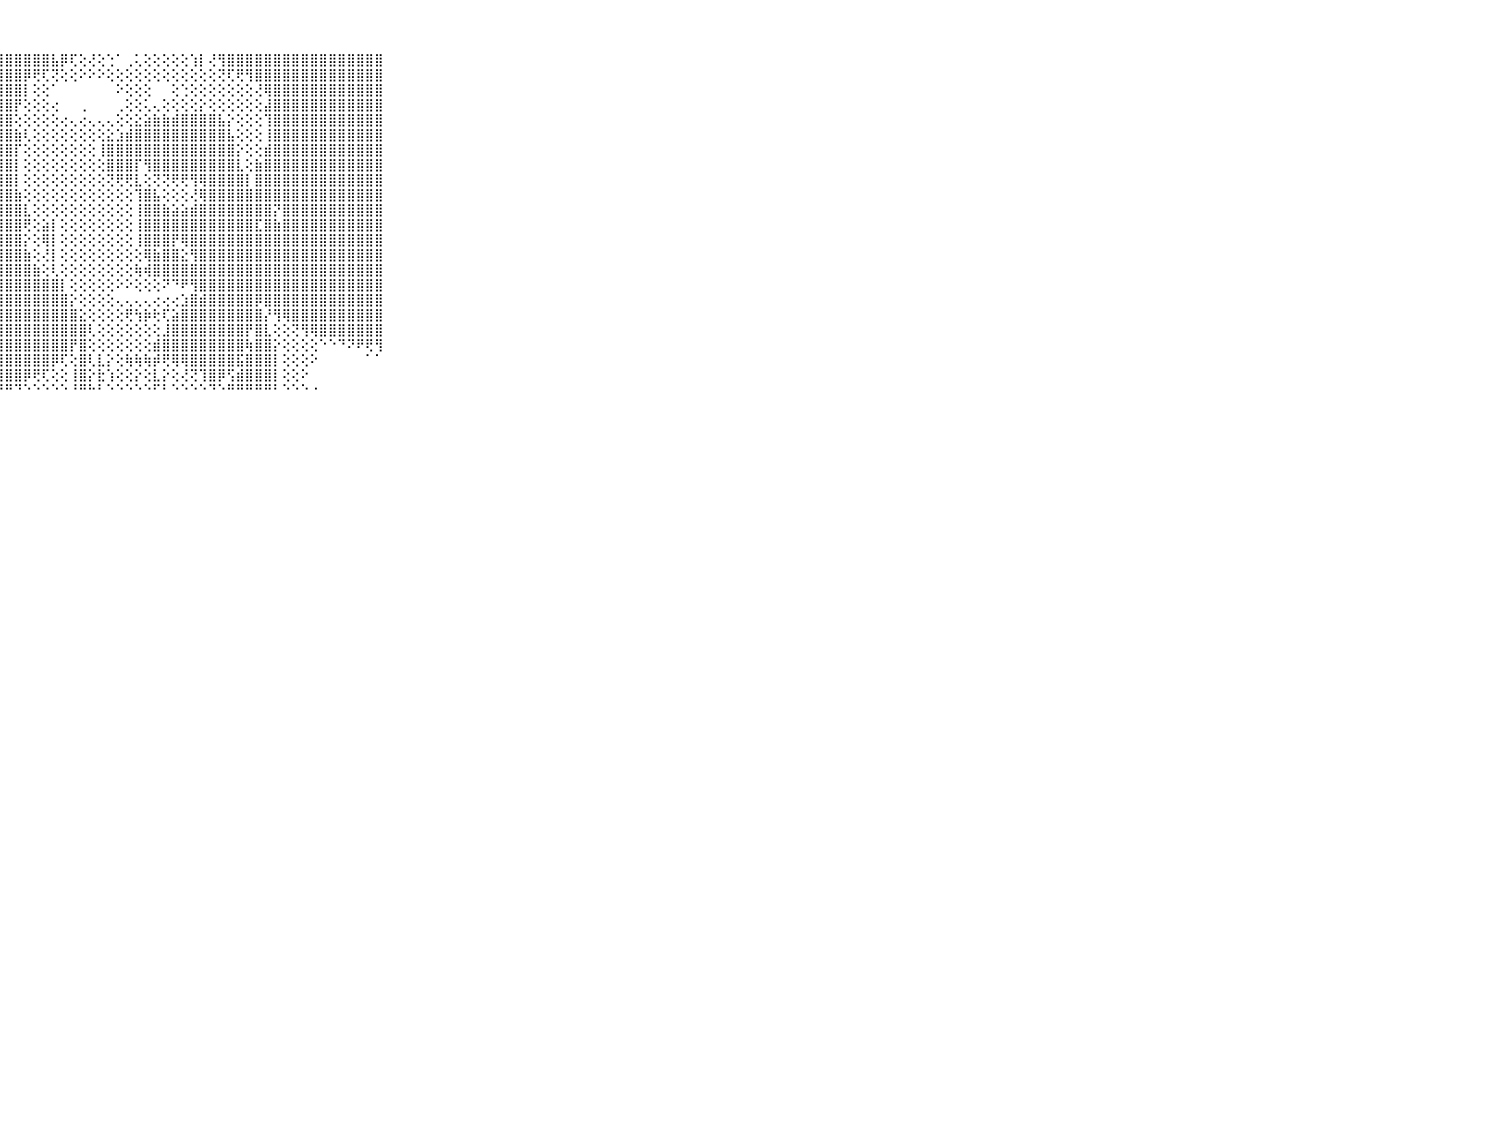

⠀⠀⠀⠀⠀⠀⠀⠀⠀⠀⠀⣿⣿⣿⣿⣿⣿⣿⣿⣿⣿⣿⣿⣿⣿⣿⣿⣿⣿⣿⣿⣿⣿⣧⡿⢏⢕⢜⢕⢑⠁⢀⢅⢕⢕⢕⢕⢕⢱⡇⢜⢻⣿⣿⣿⣿⣿⣿⣿⣿⣿⣿⣿⣿⣿⣿⣿⣿⣿⠀⠀⠀⠀⠀⠀⠀⠀⠀⠀⠀⠀
⠀⠀⠀⠀⠀⠀⠀⠀⠀⠀⠀⣿⣿⣿⣿⣿⣿⣿⣿⣿⣿⣿⣿⣿⣿⣿⣿⣿⣿⣿⡿⢟⢏⢝⢕⢕⠕⠕⠕⢕⢕⢕⢕⢕⢕⢕⢕⢕⢕⢕⢕⢝⢏⢟⢻⣿⣿⣿⣿⣿⣿⣿⣿⣿⣿⣿⣿⣿⣿⠀⠀⠀⠀⠀⠀⠀⠀⠀⠀⠀⠀
⠀⠀⠀⠀⠀⠀⠀⠀⠀⠀⠀⣿⣿⣿⣿⣿⣿⣿⣿⣿⣿⣿⣿⣿⣿⣿⣿⣿⣿⣿⡇⢕⢕⠁⠀⠀⠀⠀⠀⠀⠕⢕⢕⢕⠀⠀⢕⢑⢕⢕⢕⢕⢕⢕⢕⢜⢿⣿⣿⣿⣿⣿⣿⣿⣿⣿⣿⣿⣿⠀⠀⠀⠀⠀⠀⠀⠀⠀⠀⠀⠀
⠀⠀⠀⠀⠀⠀⠀⠀⠀⠀⠀⣿⣿⣿⣿⣿⣿⣿⣿⣿⣿⣿⣿⣿⣿⣿⣿⣿⣿⡟⢕⢕⢕⢔⠀⠀⢀⠀⠀⠀⢀⢕⢕⢅⢄⢕⢕⢕⢕⡕⢕⢕⢕⢕⢕⢕⣼⣿⣿⣿⣿⣿⣿⣿⣿⣿⣿⣿⣿⠀⠀⠀⠀⠀⠀⠀⠀⠀⠀⠀⠀
⠀⠀⠀⠀⠀⠀⠀⠀⠀⠀⠀⣿⣿⣿⣿⣿⣿⣿⣿⣿⣿⣿⣿⣿⣿⣿⣿⣿⣿⢕⢕⢕⢕⢕⢔⢄⢔⢄⢄⢄⢕⢕⣕⣵⣷⣷⣾⣿⣿⣿⣿⣧⡕⢕⢕⢕⢹⣿⣿⣿⣿⣿⣿⣿⣿⣿⣿⣿⣿⠀⠀⠀⠀⠀⠀⠀⠀⠀⠀⠀⠀
⠀⠀⠀⠀⠀⠀⠀⠀⠀⠀⠀⣿⣿⣿⣿⣿⣿⣿⣿⣿⣿⣿⣿⣿⣿⣿⣿⣿⣿⣷⢇⢕⢕⢕⢕⢕⢕⢕⢕⣕⣱⣾⣿⣿⣿⣿⣿⣿⣿⣿⣿⣿⣧⢕⢕⢕⢸⣿⣿⣿⣿⣿⣿⣿⣿⣿⣿⣿⣿⠀⠀⠀⠀⠀⠀⠀⠀⠀⠀⠀⠀
⠀⠀⠀⠀⠀⠀⠀⠀⠀⠀⠀⣿⣿⣿⣿⣿⣿⣿⣿⣿⣿⣿⣿⣿⣿⣿⣿⣿⣿⡏⢕⢕⢕⢕⢕⢕⢕⢕⢸⣿⣿⣿⣿⣿⣿⣿⣿⣿⣿⣿⣿⣿⣿⡕⢕⢕⣾⣿⣿⣿⣿⣿⣿⣿⣿⣿⣿⣿⣿⠀⠀⠀⠀⠀⠀⠀⠀⠀⠀⠀⠀
⠀⠀⠀⠀⠀⠀⠀⠀⠀⠀⠀⣿⣿⣿⣿⣿⣿⣿⣿⣿⣿⣿⣿⣿⣿⣿⣿⣿⣿⡇⢕⢕⢕⢕⢕⢕⢕⢕⢕⣿⣿⣿⡏⢻⣿⣿⣿⣿⣿⣿⣿⣿⣿⣇⢕⣷⣿⣿⣿⣿⣿⣿⣿⣿⣿⣿⣿⣿⣿⠀⠀⠀⠀⠀⠀⠀⠀⠀⠀⠀⠀
⠀⠀⠀⠀⠀⠀⠀⠀⠀⠀⠀⣿⣿⣿⣿⣿⣿⣿⣿⣿⣿⣿⣿⣿⣿⣿⣿⣿⣿⡇⢕⢕⢕⢕⢕⢕⢕⢕⢕⢝⢟⢟⣇⢕⢝⢝⢟⢟⢻⢿⣿⣿⣿⣿⡇⣿⣿⣿⣿⣿⣿⣿⣿⣿⣿⣿⣿⣿⣿⠀⠀⠀⠀⠀⠀⠀⠀⠀⠀⠀⠀
⠀⠀⠀⠀⠀⠀⠀⠀⠀⠀⠀⣿⣿⣿⣿⣿⣿⣿⣿⣿⣿⣿⣿⣿⣿⣿⣿⣿⣿⣷⢕⢕⢕⢕⢕⢕⢕⢕⢕⢕⢕⢕⢹⣿⣧⢕⢕⢕⢜⢿⣿⣿⣿⣿⣿⣿⣿⣿⣿⣿⣿⣿⣿⣿⣿⣿⣿⣿⣿⠀⠀⠀⠀⠀⠀⠀⠀⠀⠀⠀⠀
⠀⠀⠀⠀⠀⠀⠀⠀⠀⠀⠀⣿⣿⣿⣿⣿⣿⣿⣿⣿⣿⣿⣿⣿⣿⣿⣿⣿⣿⣿⣇⢕⢕⢕⢕⢕⢕⢕⢕⢕⢕⢕⢸⣿⣿⣷⣵⣵⣾⣿⣿⣿⣿⣿⣿⣿⣿⡝⣿⣿⣿⣿⣿⣿⣿⣿⣿⣿⣿⠀⠀⠀⠀⠀⠀⠀⠀⠀⠀⠀⠀
⠀⠀⠀⠀⠀⠀⠀⠀⠀⠀⠀⣿⣿⣿⣿⣿⣿⣿⣿⣿⣿⣿⣿⣿⣿⣿⣿⣿⣿⣿⢟⢕⣵⡇⢕⢕⢕⢕⢕⢕⢕⢕⢸⣿⣿⣿⣿⣿⣿⣿⣿⣿⣿⣿⣿⣏⣿⣷⣿⣿⣿⣿⣿⣿⣿⣿⣿⣿⣿⠀⠀⠀⠀⠀⠀⠀⠀⠀⠀⠀⠀
⠀⠀⠀⠀⠀⠀⠀⠀⠀⠀⠀⣿⣿⣿⣿⣿⣿⣿⣿⣿⣿⣿⣿⣿⣿⣿⣿⣿⣿⣿⡕⢕⢿⡇⢕⢕⢕⢕⢕⢕⢕⢕⢸⣿⣿⣿⡟⢿⣿⣿⣿⣿⣿⣿⣿⣿⣿⣿⣿⣿⣿⣿⣿⣿⣿⣿⣿⣿⣿⠀⠀⠀⠀⠀⠀⠀⠀⠀⠀⠀⠀
⠀⠀⠀⠀⠀⠀⠀⠀⠀⠀⠀⣿⣿⣿⣿⣿⣿⣿⣿⣿⣿⣿⣿⣿⣿⣿⣿⣿⣿⣿⣷⢕⢜⡇⢕⢕⢕⢕⢕⢕⢕⢕⢕⢿⣷⣿⣿⣕⢻⣿⣿⣿⣿⣿⣿⣿⣿⣿⣿⣿⣿⣿⣿⣿⣿⣿⣿⣿⣿⠀⠀⠀⠀⠀⠀⠀⠀⠀⠀⠀⠀
⠀⠀⠀⠀⠀⠀⠀⠀⠀⠀⠀⣿⣿⣿⣿⣿⣿⣿⣿⣿⣿⣿⣿⣿⣿⣿⣿⣿⣿⣿⣿⣷⢕⢇⢕⢕⢕⢕⢕⢕⢕⢕⢷⢾⣿⣿⣿⣿⣿⣿⣿⣿⣿⣿⣿⣿⣿⣿⣿⣿⣿⣿⣿⣿⣿⣿⣿⣿⣿⠀⠀⠀⠀⠀⠀⠀⠀⠀⠀⠀⠀
⠀⠀⠀⠀⠀⠀⠀⠀⠀⠀⠀⣿⣿⣿⣿⣿⣿⣿⣿⣿⣿⣿⣿⣿⣿⣿⣿⣿⣿⣿⣿⣿⣿⣿⡇⢕⢕⢕⢕⢕⠕⠕⢕⢕⢕⠝⠙⠟⢻⣿⣿⣿⣿⣿⣿⣿⣿⣿⣿⣿⣿⣿⣿⣿⣿⣿⣿⣿⣿⠀⠀⠀⠀⠀⠀⠀⠀⠀⠀⠀⠀
⠀⠀⠀⠀⠀⠀⠀⠀⠀⠀⠀⣿⣿⣿⣿⣿⣿⣿⣿⣿⣿⣿⣿⣿⣿⣿⣿⣿⣿⣿⣿⣿⣿⣿⣿⡕⢕⢕⢕⢕⢄⢄⢄⢄⢔⢔⢔⣱⣿⣾⣿⣿⣿⣿⣿⡿⣿⣿⣿⣿⣿⣿⣿⣿⣿⣿⣿⣿⣿⠀⠀⠀⠀⠀⠀⠀⠀⠀⠀⠀⠀
⠀⠀⠀⠀⠀⠀⠀⠀⠀⠀⠀⣿⣿⣿⣿⣿⣿⣿⣿⣿⣿⣿⣿⣿⣿⣿⣿⣿⣿⣿⣿⣿⣿⣿⣿⣿⣕⢕⢕⢕⢕⢟⢳⡷⢗⢏⣵⣿⣿⣿⣿⣿⣿⣿⣿⣿⡜⢻⢿⣿⣿⣿⣿⣿⣿⣿⣿⣿⣿⠀⠀⠀⠀⠀⠀⠀⠀⠀⠀⠀⠀
⠀⠀⠀⠀⠀⠀⠀⠀⠀⠀⠀⣿⣿⣿⣿⣿⣿⣿⣿⣿⣿⣿⣿⣿⣿⣿⣿⣿⣿⣿⣿⣿⣿⣿⣿⣿⣿⢇⢕⢕⢕⢕⢕⢕⢕⣸⣿⣿⣿⣿⣿⣿⣿⣿⡟⣿⣇⢕⢕⢝⢻⢿⣿⣿⣿⣿⣿⣿⣿⠀⠀⠀⠀⠀⠀⠀⠀⠀⠀⠀⠀
⠀⠀⠀⠀⠀⠀⠀⠀⠀⠀⠀⣿⣿⣿⣿⣿⣿⣿⣿⣿⣿⣿⣿⣿⣿⣿⣿⣿⣿⣿⣿⣿⣿⣿⣿⡟⣿⢕⢕⢕⢕⢕⢕⢕⣾⣿⣿⣿⣿⣿⣿⣿⣿⣿⢷⣿⣿⡕⢕⢕⢕⢕⠑⠑⠙⠝⠟⢟⢻⠀⠀⠀⠀⠀⠀⠀⠀⠀⠀⠀⠀
⠀⠀⠀⠀⠀⠀⠀⠀⠀⠀⠀⣿⣿⣿⣿⣿⣿⣿⣿⣿⣿⣿⣿⣿⣿⣿⣿⣿⣿⣿⣿⣿⣿⡿⢏⢕⣿⢇⣇⡕⢕⢷⢷⢷⡾⢟⢿⢿⣿⣿⣿⣿⣿⣯⣿⣿⣿⡇⢕⢕⢕⠕⠀⠀⠀⠀⠀⠁⠁⠀⠀⠀⠀⠀⠀⠀⠀⠀⠀⠀⠀
⠀⠀⠀⠀⠀⠀⠀⠀⠀⠀⠀⣿⣿⣿⣿⣿⣿⣿⣿⣿⣿⣿⣿⣿⣿⣿⣿⣿⣿⣿⡿⢟⢏⢕⢕⢸⣿⡕⣗⢱⢕⢕⡕⢕⣇⡕⢕⢜⢝⢹⣿⡿⢫⣾⣿⣿⣿⡇⢕⢕⠕⠀⠀⠀⠀⠀⠀⠀⠀⠀⠀⠀⠀⠀⠀⠀⠀⠀⠀⠀⠀
⠀⠀⠀⠀⠀⠀⠀⠀⠀⠀⠀⠛⠛⠛⠛⠛⠛⠛⠛⠛⠛⠛⠛⠛⠛⠛⠛⠛⠛⠙⠑⠑⠑⠑⠑⠘⠛⠓⠃⠑⠑⠑⠑⠑⠋⠃⠑⠑⠑⠑⠙⠑⠛⠛⠛⠛⠛⠃⠑⠑⠑⠐⠀⠀⠀⠀⠀⠀⠀⠀⠀⠀⠀⠀⠀⠀⠀⠀⠀⠀⠀